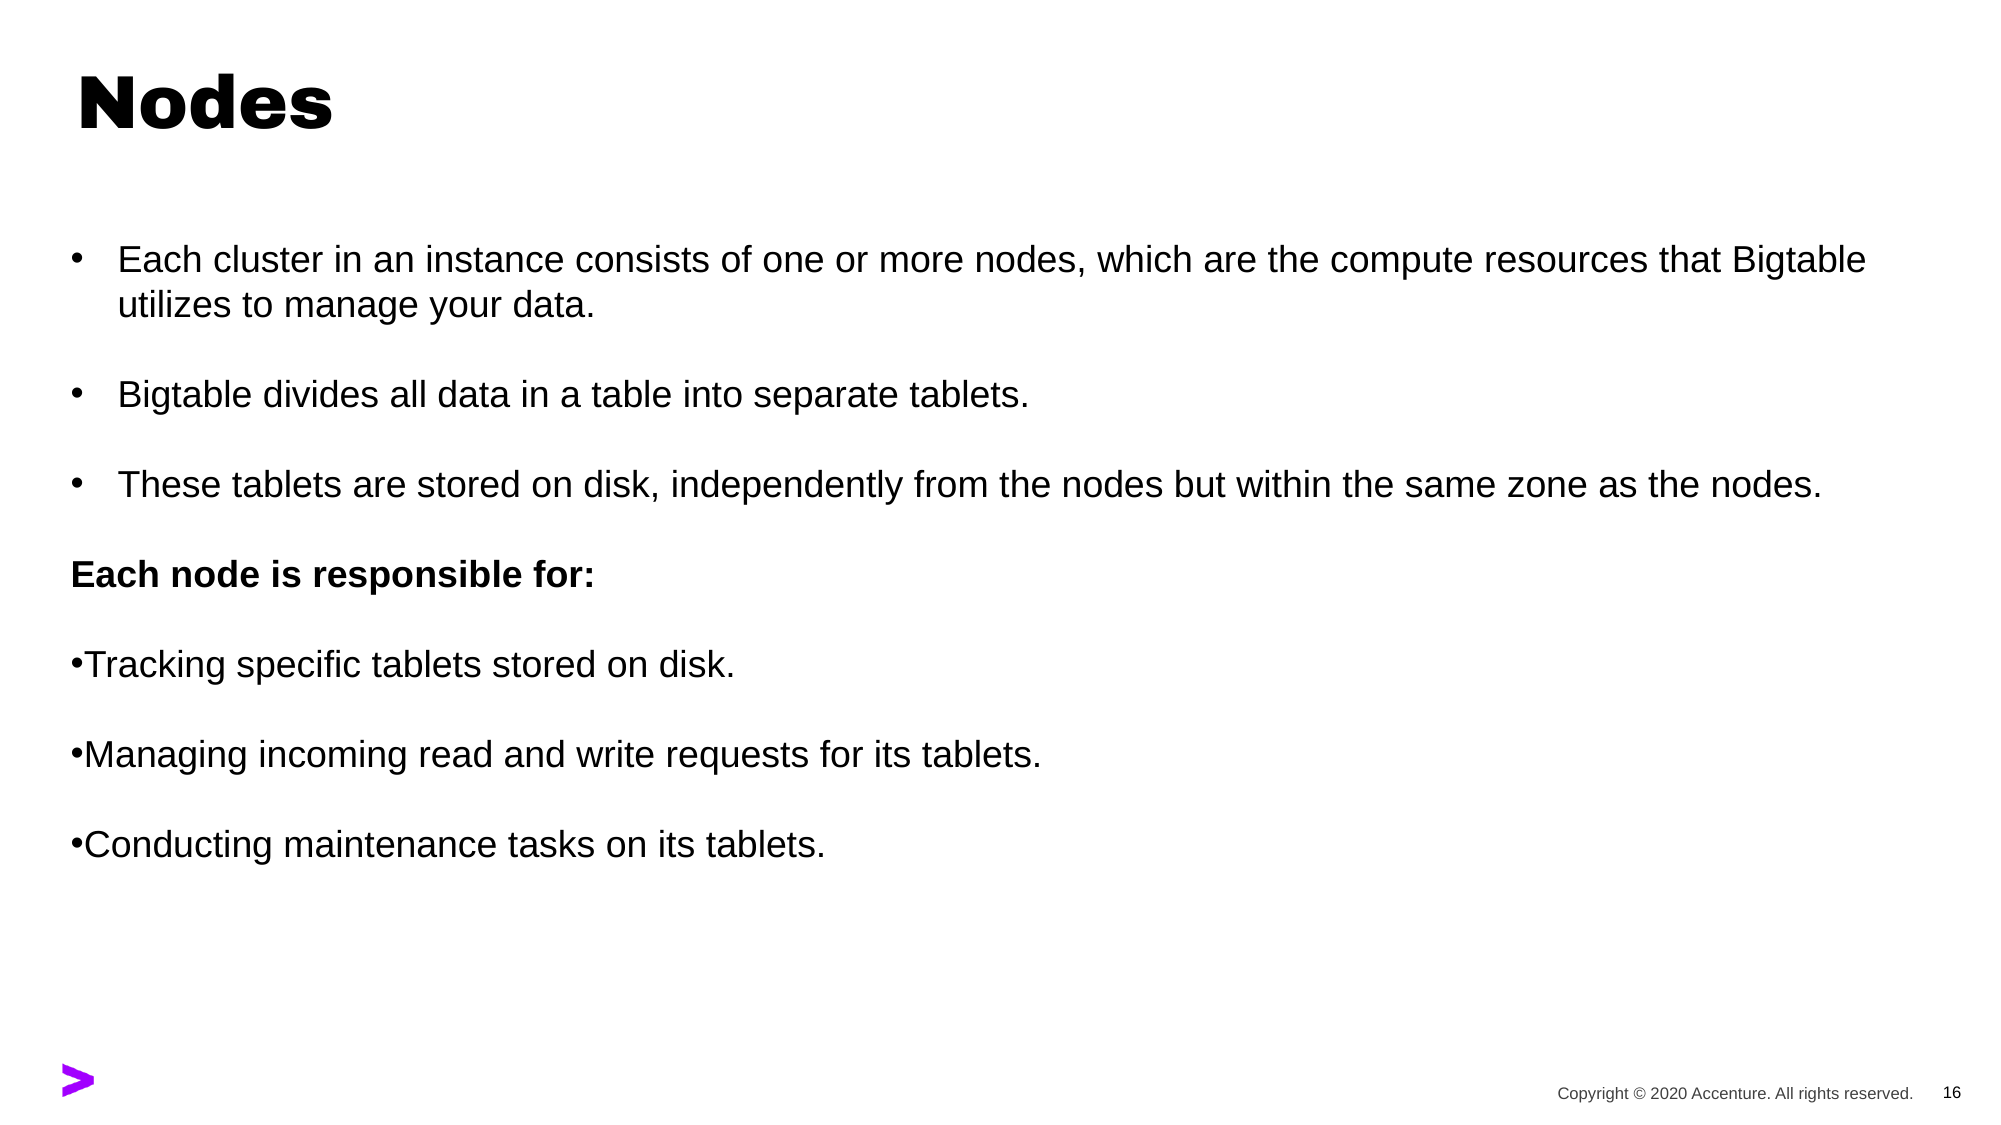

# Nodes

Each cluster in an instance consists of one or more nodes, which are the compute resources that Bigtable utilizes to manage your data.

Bigtable divides all data in a table into separate tablets.

These tablets are stored on disk, independently from the nodes but within the same zone as the nodes.

Each node is responsible for:

Tracking specific tablets stored on disk.

Managing incoming read and write requests for its tablets.

Conducting maintenance tasks on its tablets.

16